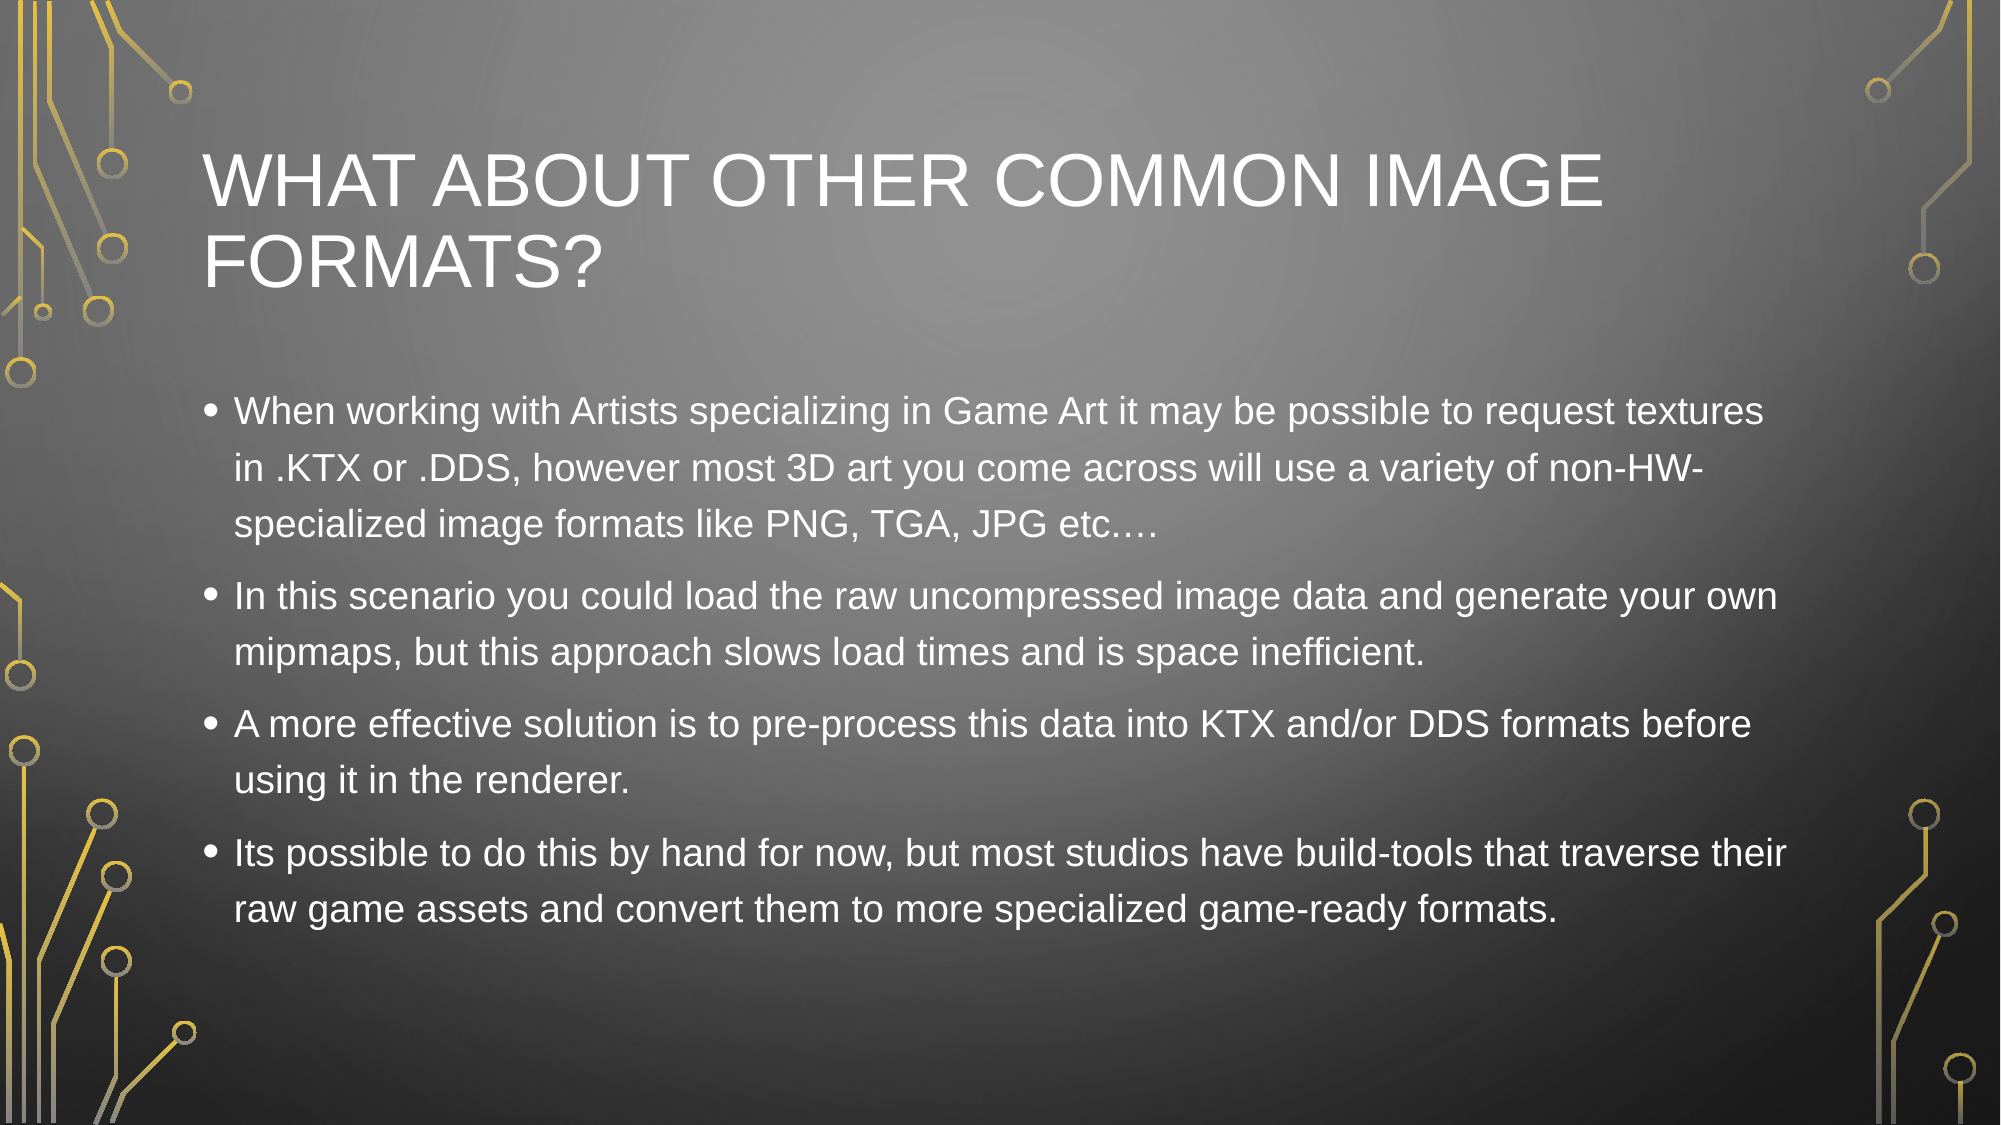

# What about OTHER COMMON image formats?
When working with Artists specializing in Game Art it may be possible to request textures in .KTX or .DDS, however most 3D art you come across will use a variety of non-HW-specialized image formats like PNG, TGA, JPG etc.…
In this scenario you could load the raw uncompressed image data and generate your own mipmaps, but this approach slows load times and is space inefficient.
A more effective solution is to pre-process this data into KTX and/or DDS formats before using it in the renderer.
Its possible to do this by hand for now, but most studios have build-tools that traverse their raw game assets and convert them to more specialized game-ready formats.